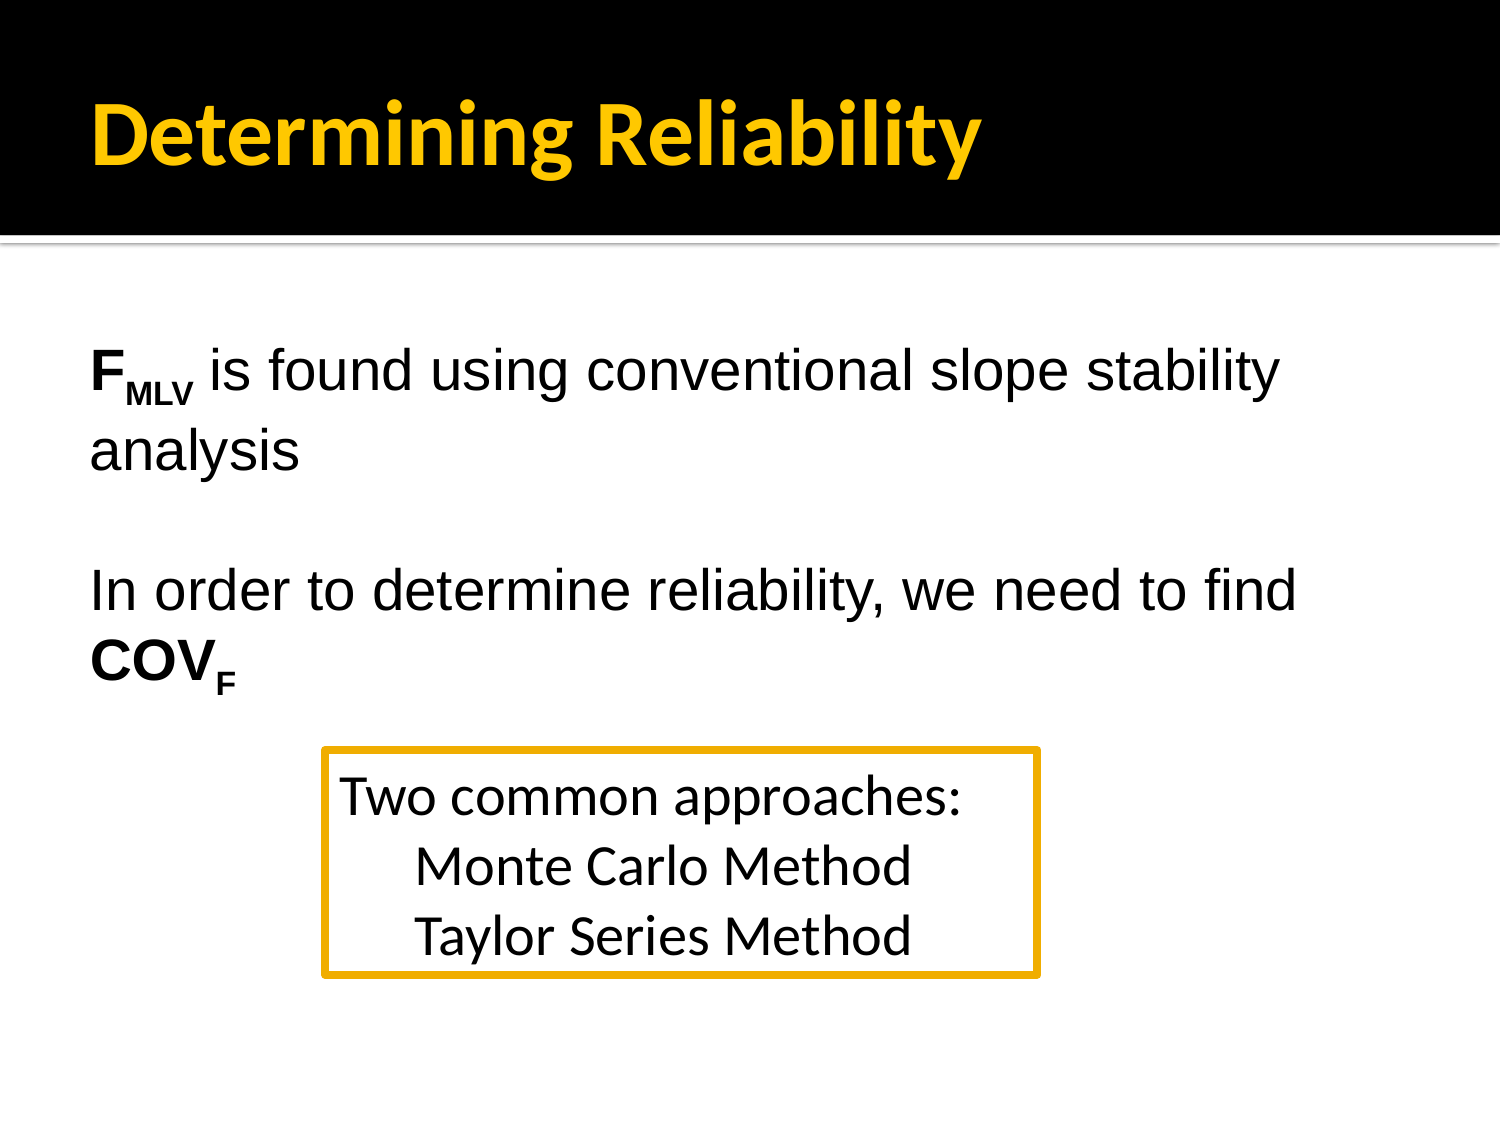

# Determining Reliability
FMLV is found using conventional slope stability analysis

In order to determine reliability, we need to find COVF
Two common approaches:
Monte Carlo Method
Taylor Series Method